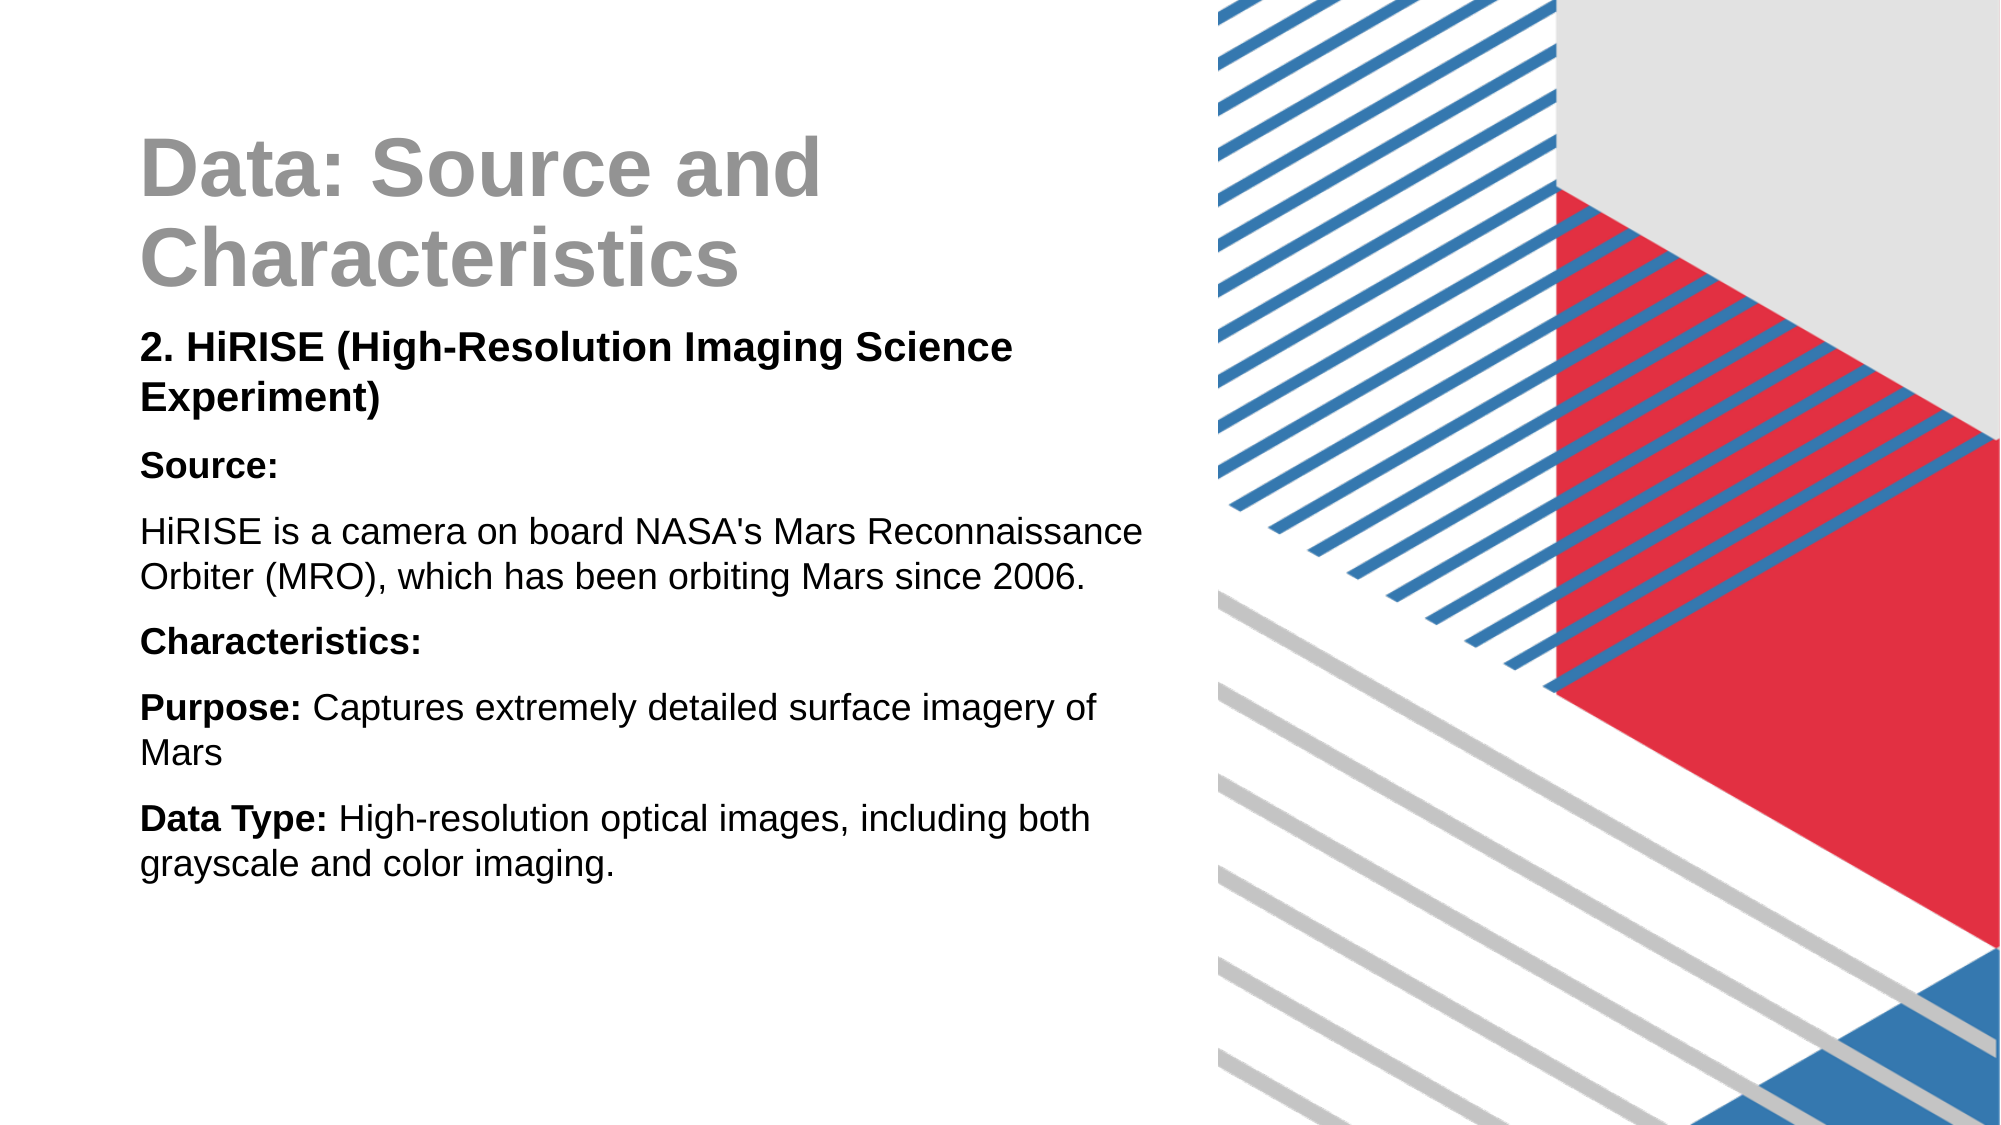

# Data: Source and Characteristics
2. HiRISE (High-Resolution Imaging Science Experiment)
Source: ​
HiRISE is a camera on board NASA's Mars Reconnaissance Orbiter (MRO), which has been orbiting Mars since 2006. ​​
Characteristics: ​
Purpose: Captures extremely detailed surface imagery of Mars​
Data Type: High-resolution optical images, including both grayscale and color imaging. ​